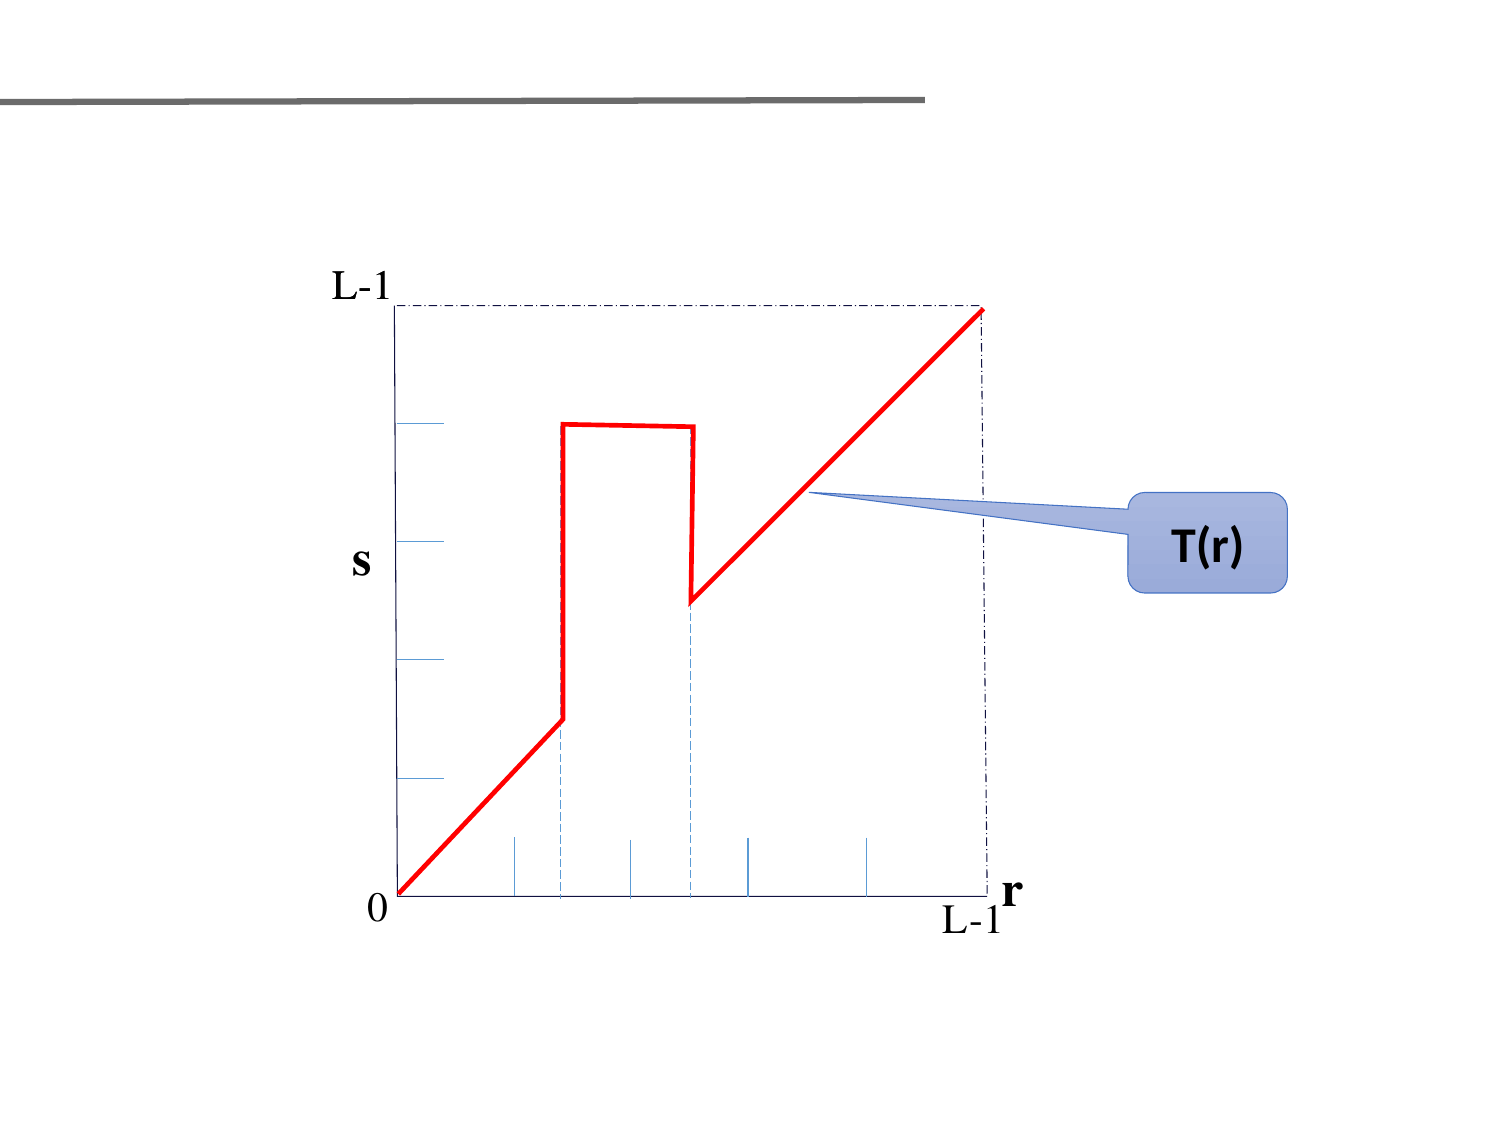

L-1
L-1

T(r)
s
r
0
L-1